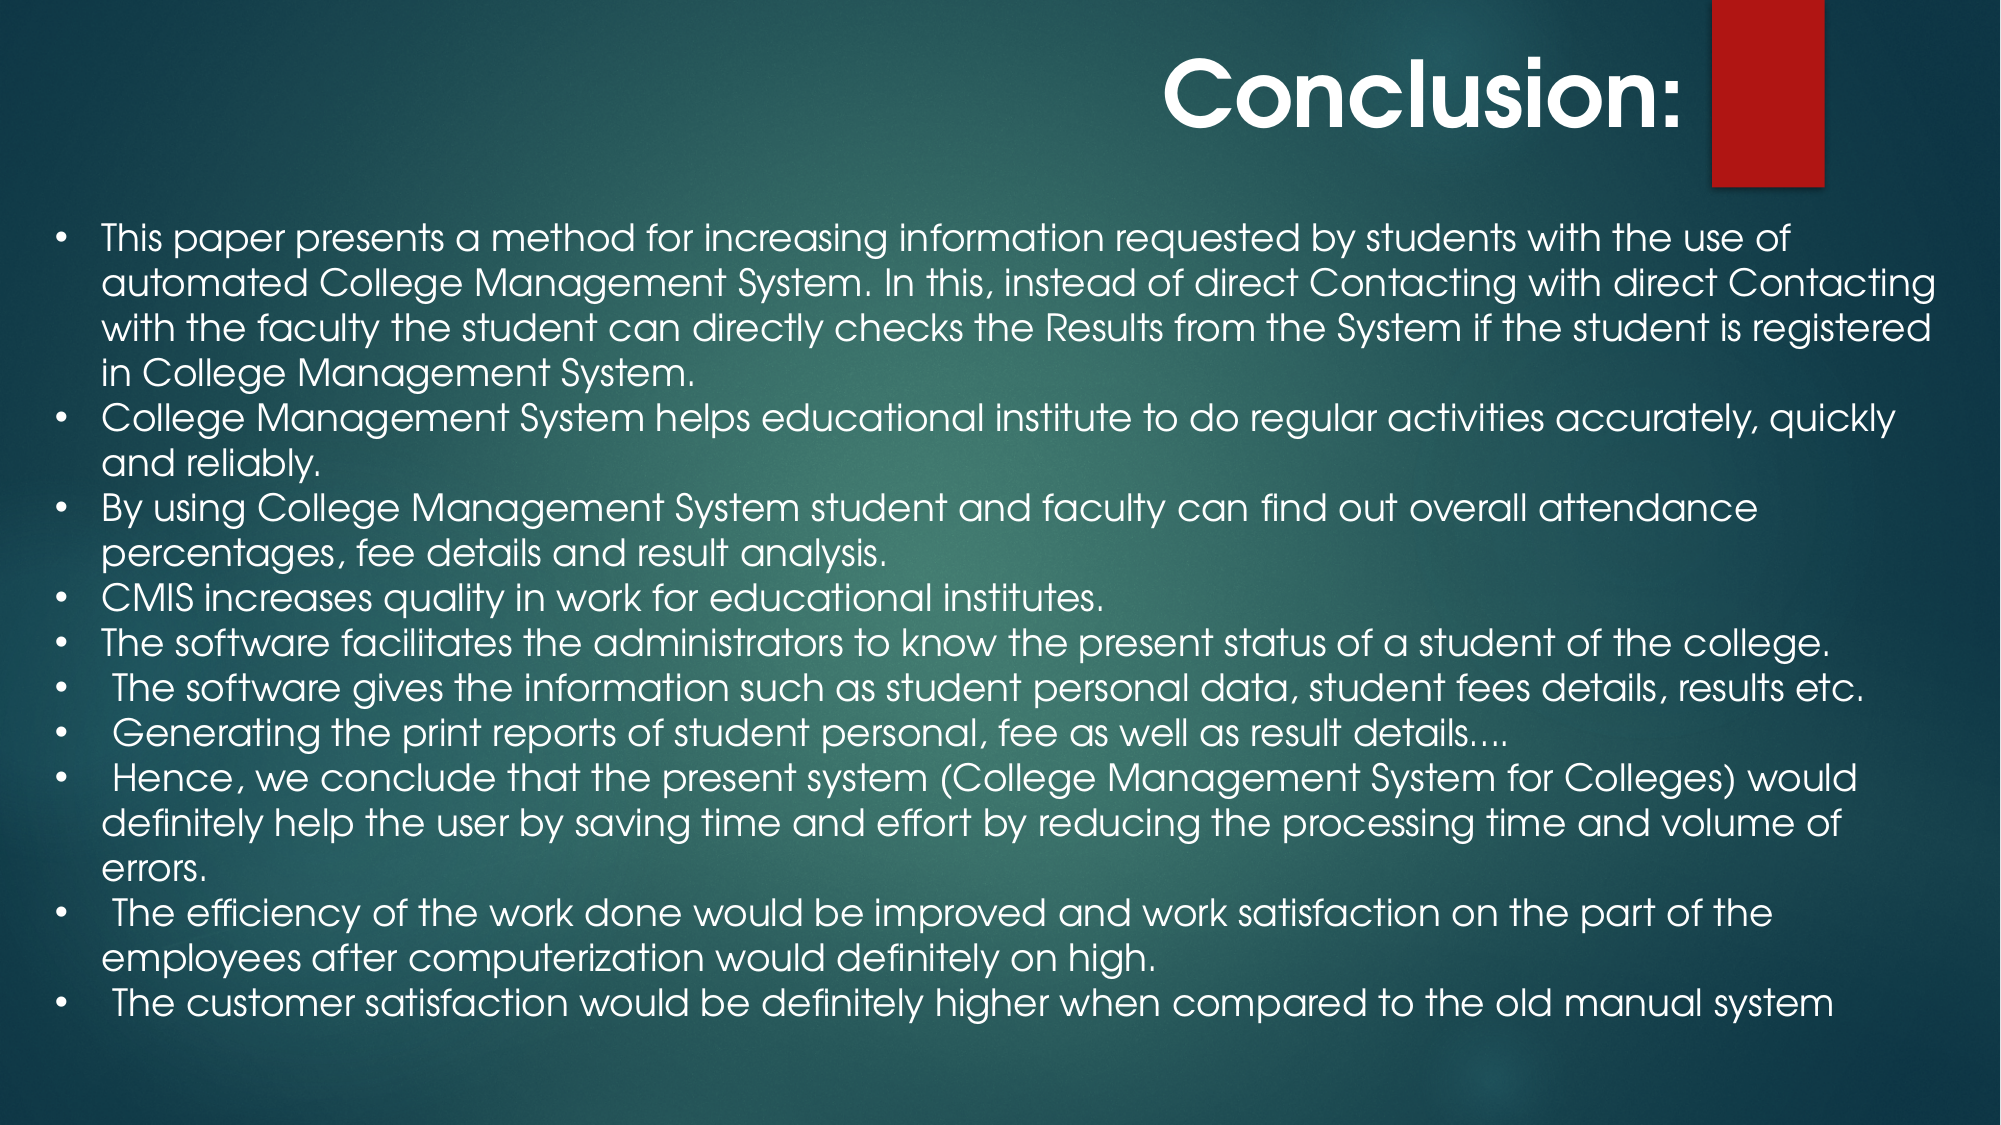

Conclusion:

This paper presents a method for increasing information requested by students with the use of automated College Management System. In this, instead of direct Contacting with direct Contacting with the faculty the student can directly checks the Results from the System if the student is registered in College Management System.
College Management System helps educational institute to do regular activities accurately, quickly and reliably.
By using College Management System student and faculty can find out overall attendance percentages, fee details and result analysis.
CMIS increases quality in work for educational institutes.
The software facilitates the administrators to know the present status of a student of the college.
 The software gives the information such as student personal data, student fees details, results etc.
 Generating the print reports of student personal, fee as well as result details….
 Hence, we conclude that the present system (College Management System for Colleges) would definitely help the user by saving time and effort by reducing the processing time and volume of errors.
 The efficiency of the work done would be improved and work satisfaction on the part of the employees after computerization would definitely on high.
 The customer satisfaction would be definitely higher when compared to the old manual system